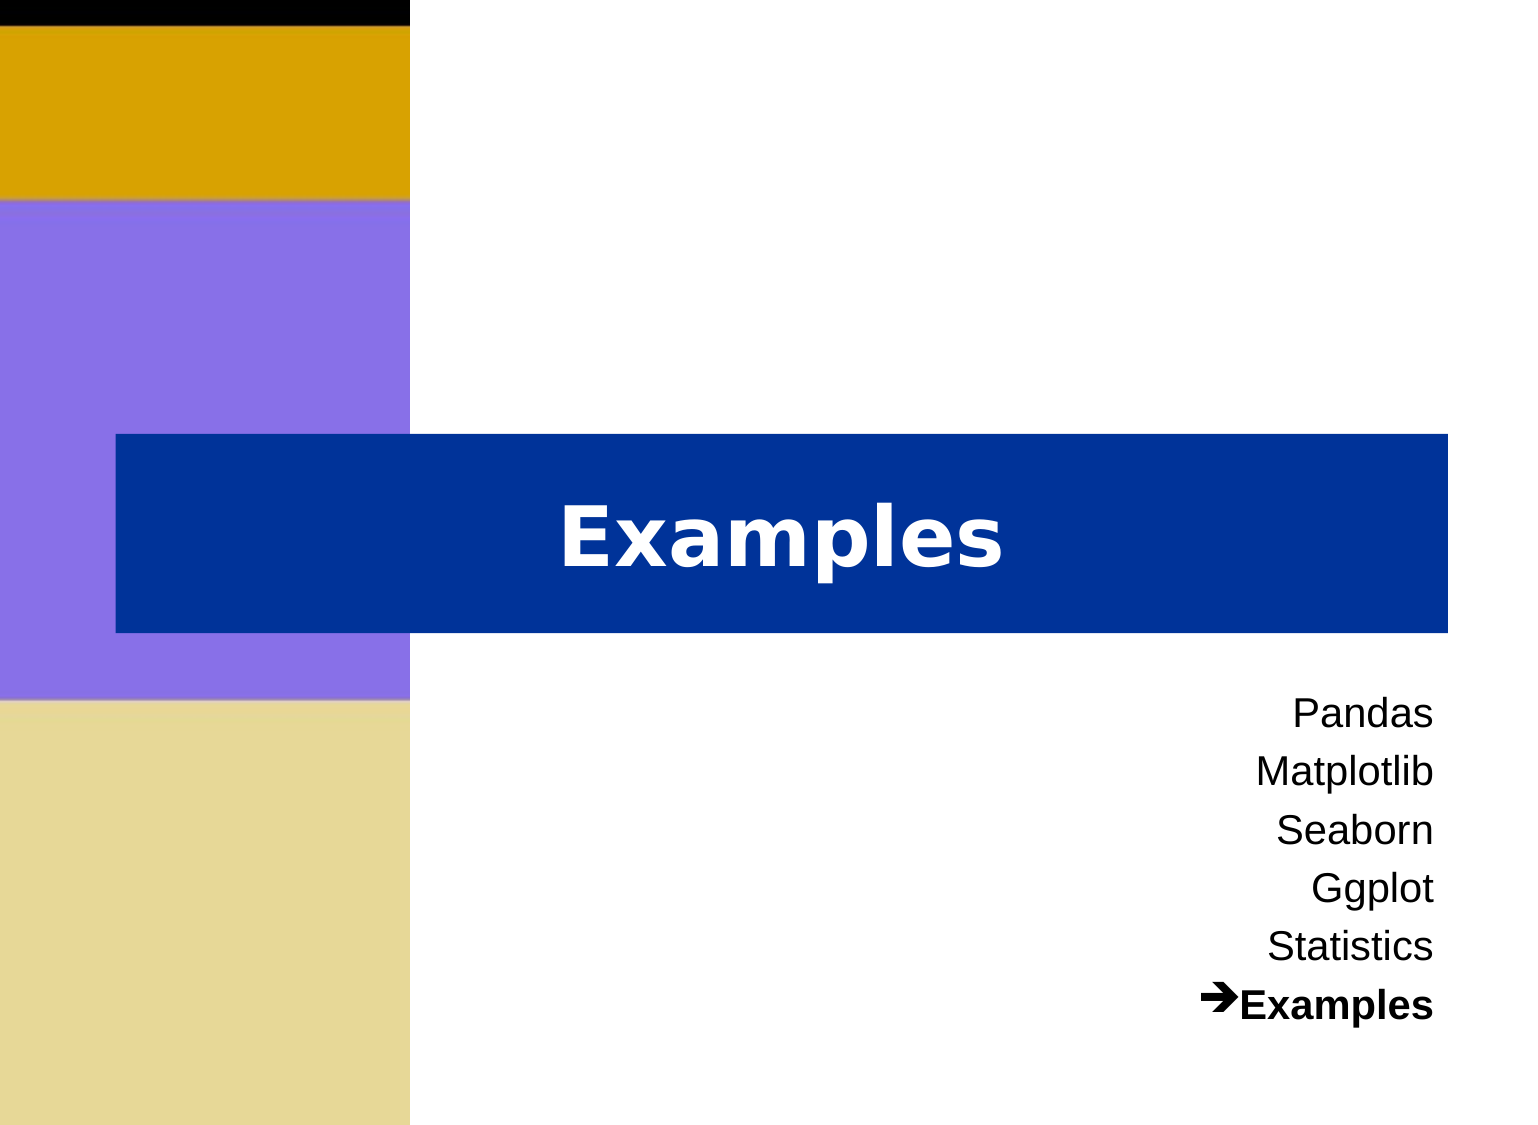

# Examples
Pandas
Matplotlib
Seaborn
Ggplot
Statistics
Examples